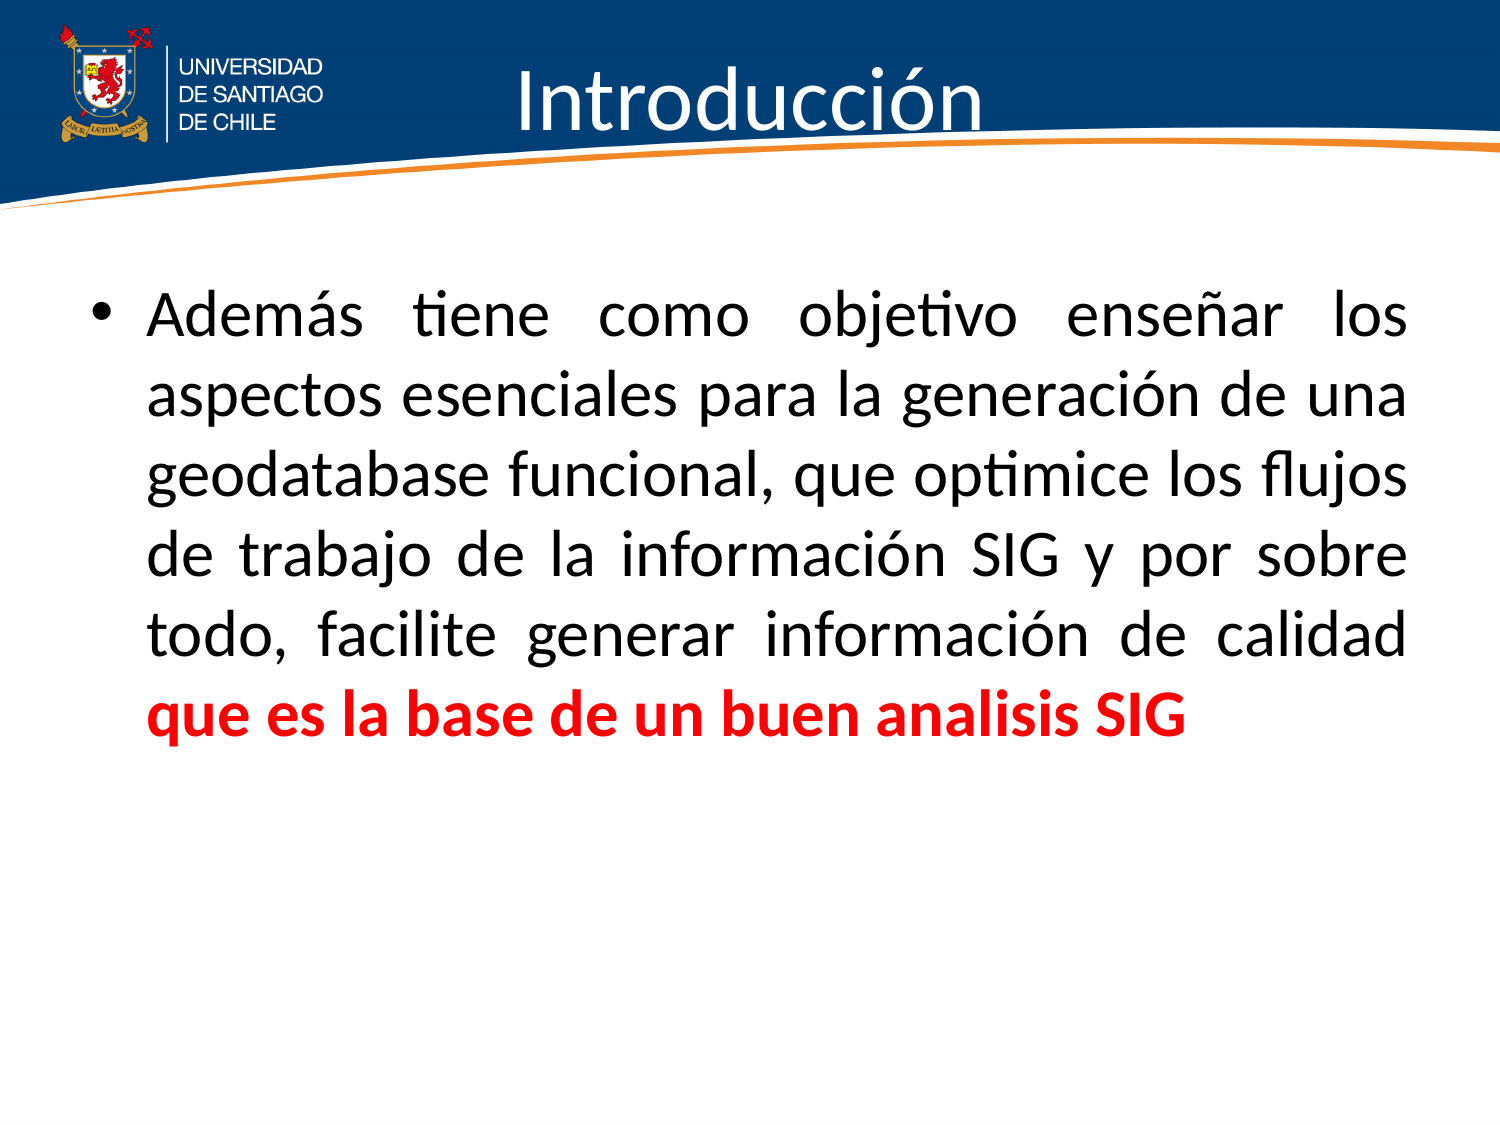

# Introducción
Además tiene como objetivo enseñar los aspectos esenciales para la generación de una geodatabase funcional, que optimice los flujos de trabajo de la información SIG y por sobre todo, facilite generar información de calidad que es la base de un buen analisis SIG